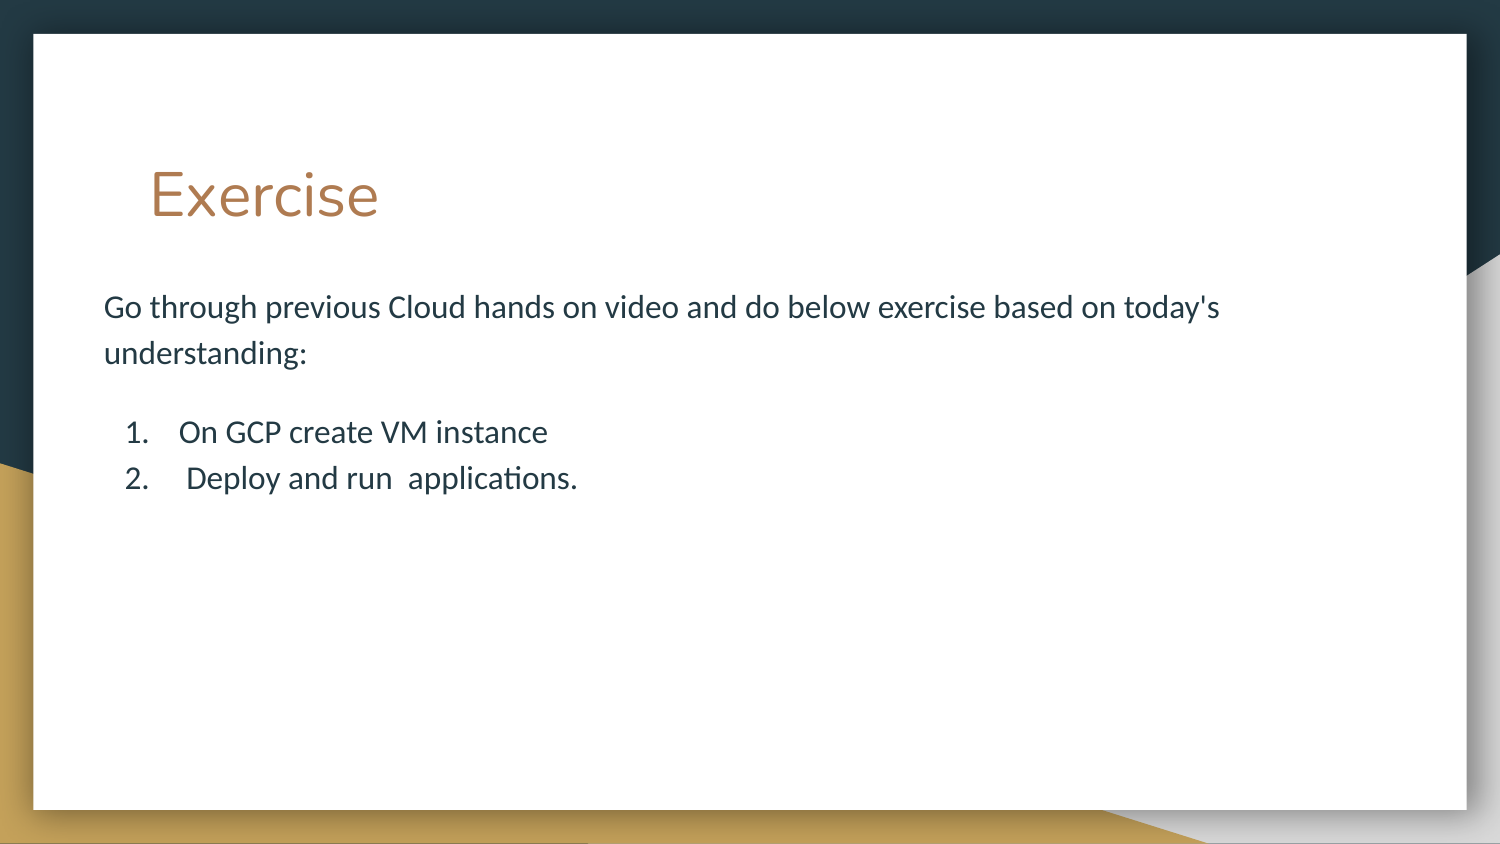

# Exercise
Go through previous Cloud hands on video and do below exercise based on today's understanding:
On GCP create VM instance
 Deploy and run  applications.